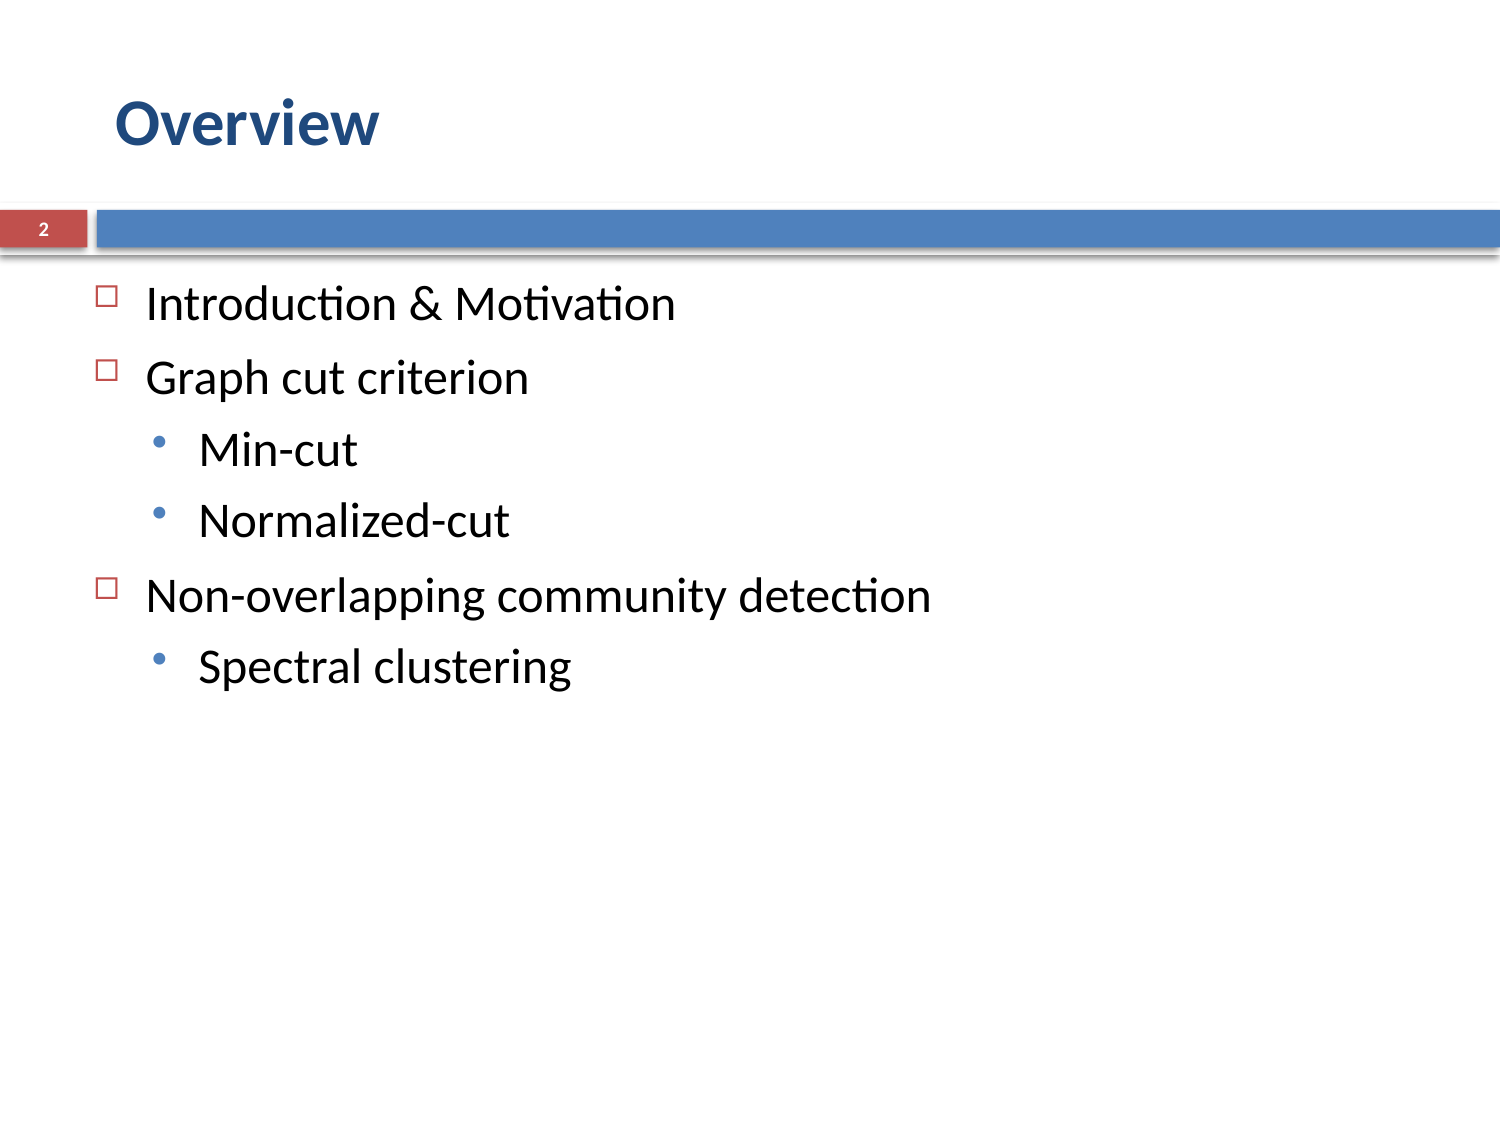

# Overview
2
Introduction & Motivation
Graph cut criterion
Min-cut
Normalized-cut
Non-overlapping community detection
Spectral clustering